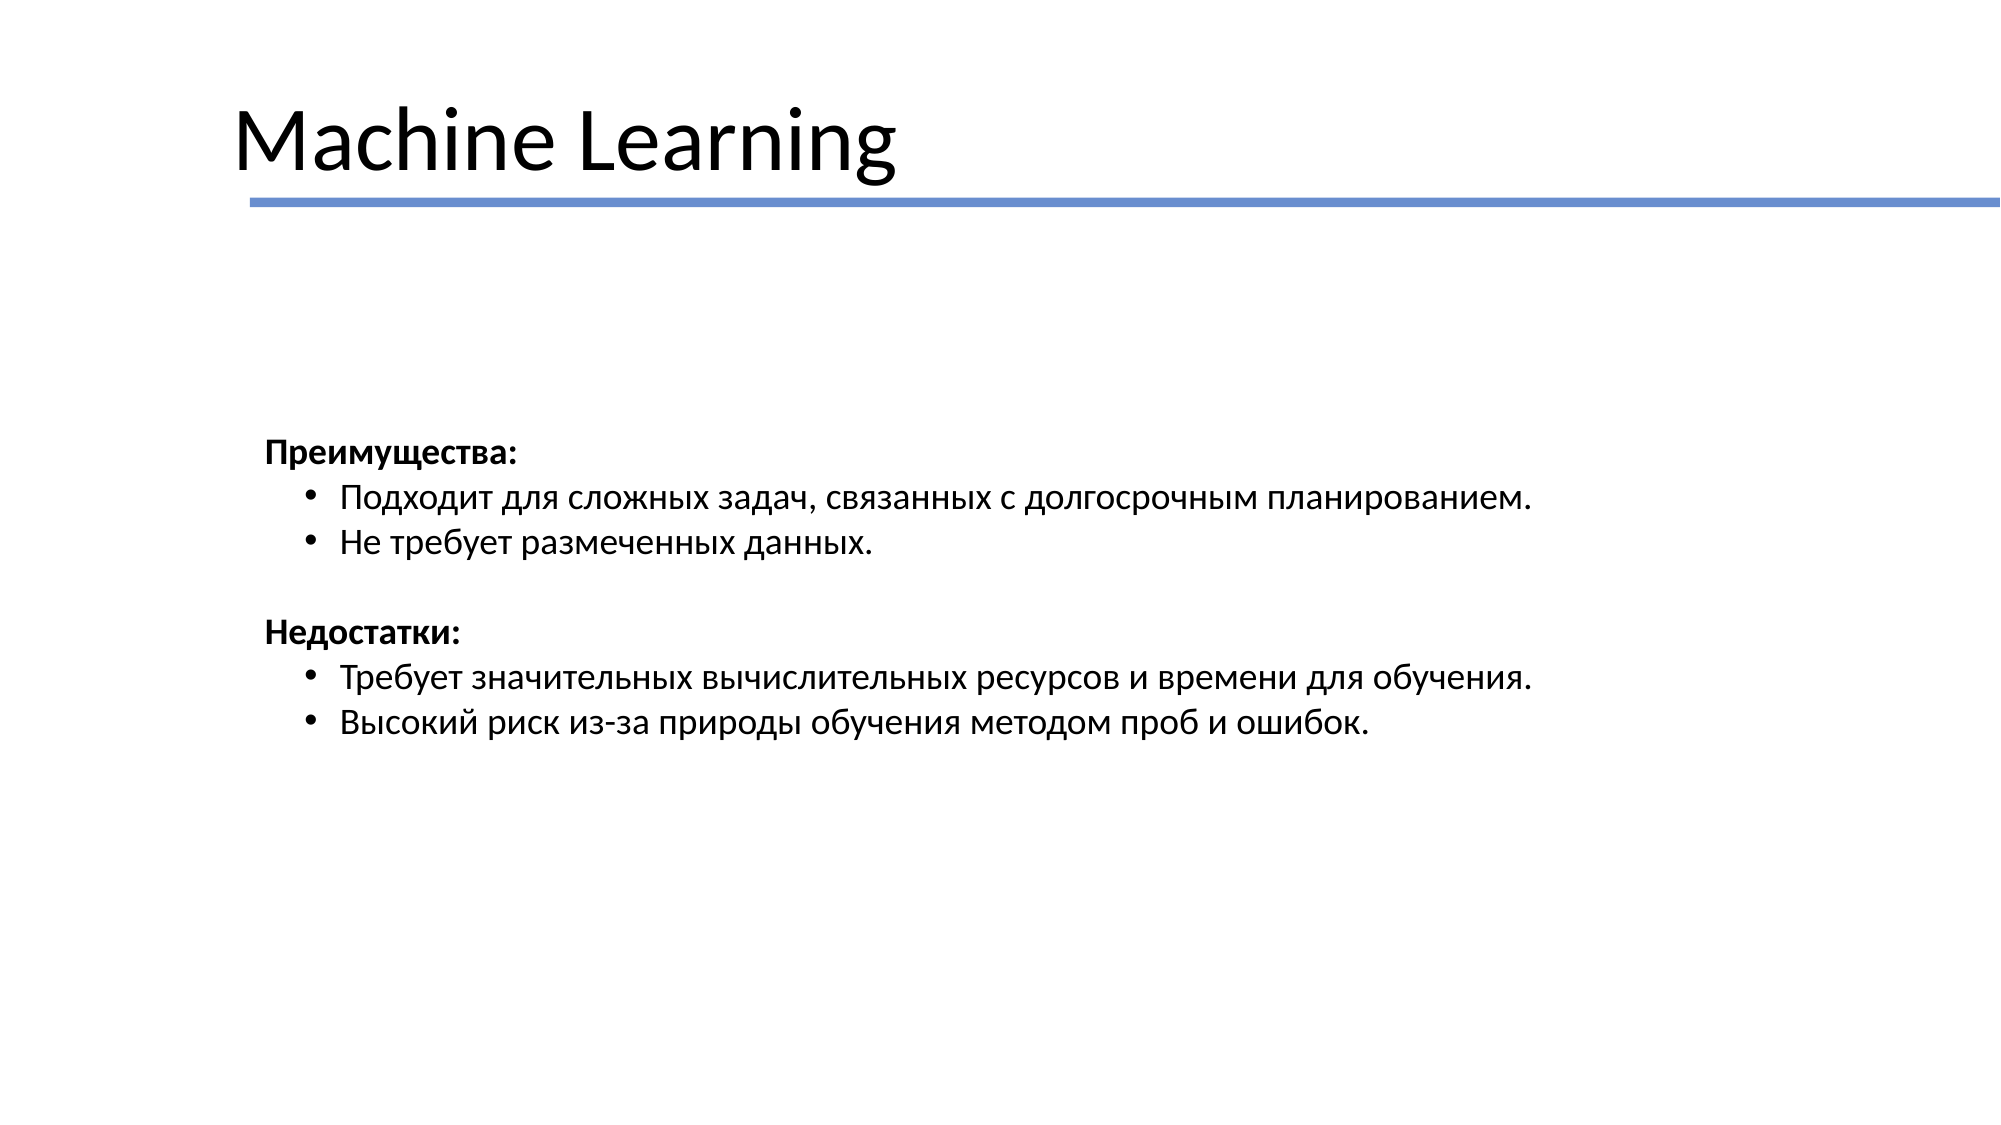

# Machine Learning
Преимущества:
Подходит для сложных задач, связанных с долгосрочным планированием.
Не требует размеченных данных.

Недостатки:
Требует значительных вычислительных ресурсов и времени для обучения.
Высокий риск из-за природы обучения методом проб и ошибок.